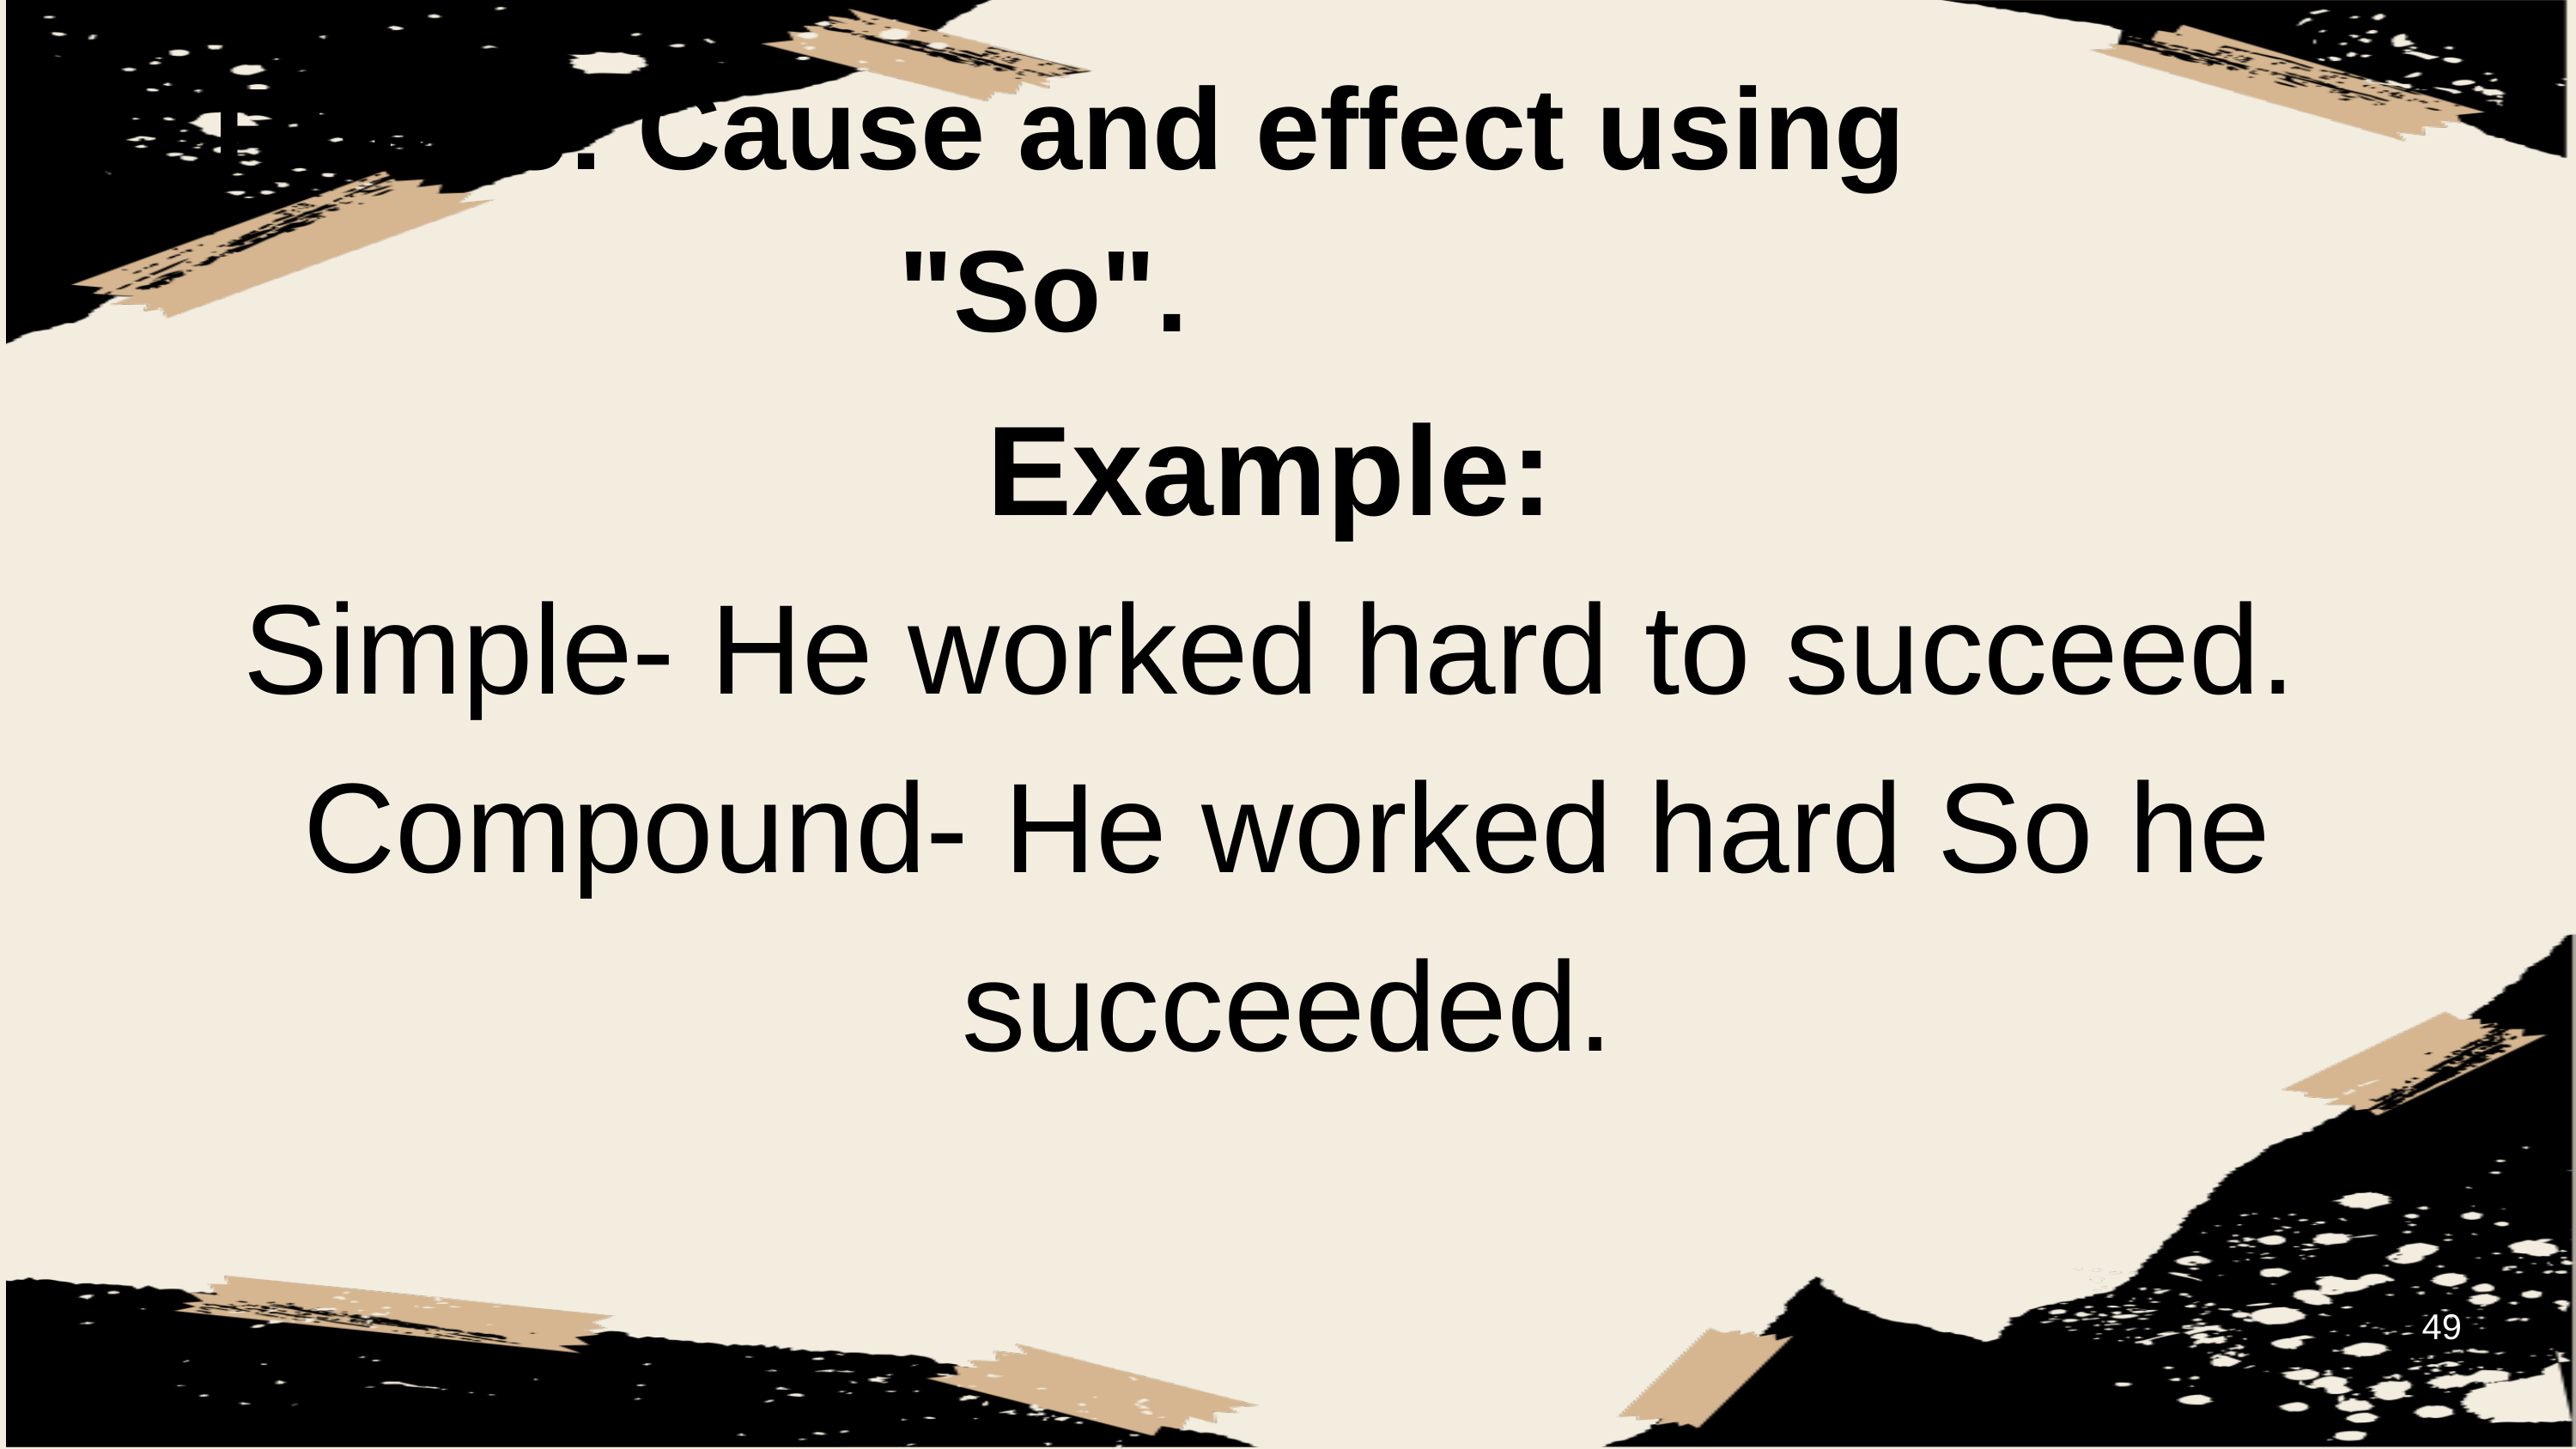

Rule-3: Cause and effect using "So".
Example:
Simple- He worked hard to succeed.
Compound- He worked hard So he succeeded.

49